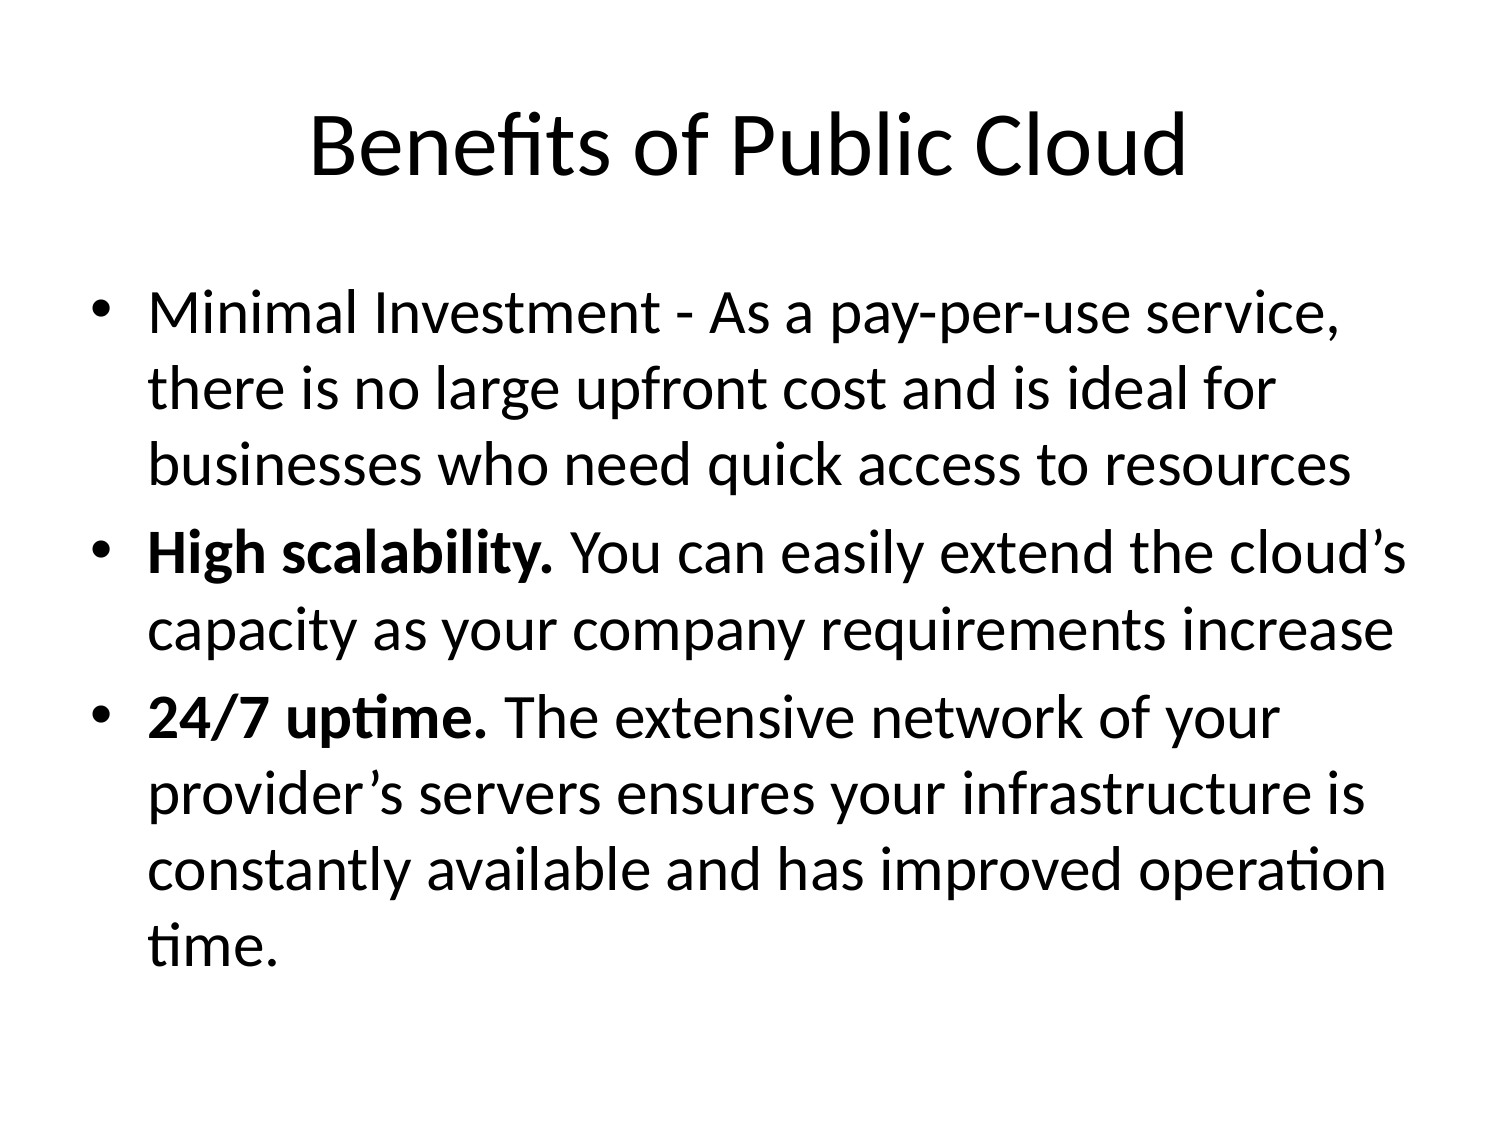

# Benefits of Public Cloud
Minimal Investment - As a pay-per-use service, there is no large upfront cost and is ideal for businesses who need quick access to resources
High scalability. You can easily extend the cloud’s capacity as your company requirements increase
24/7 uptime. The extensive network of your provider’s servers ensures your infrastructure is constantly available and has improved operation time.